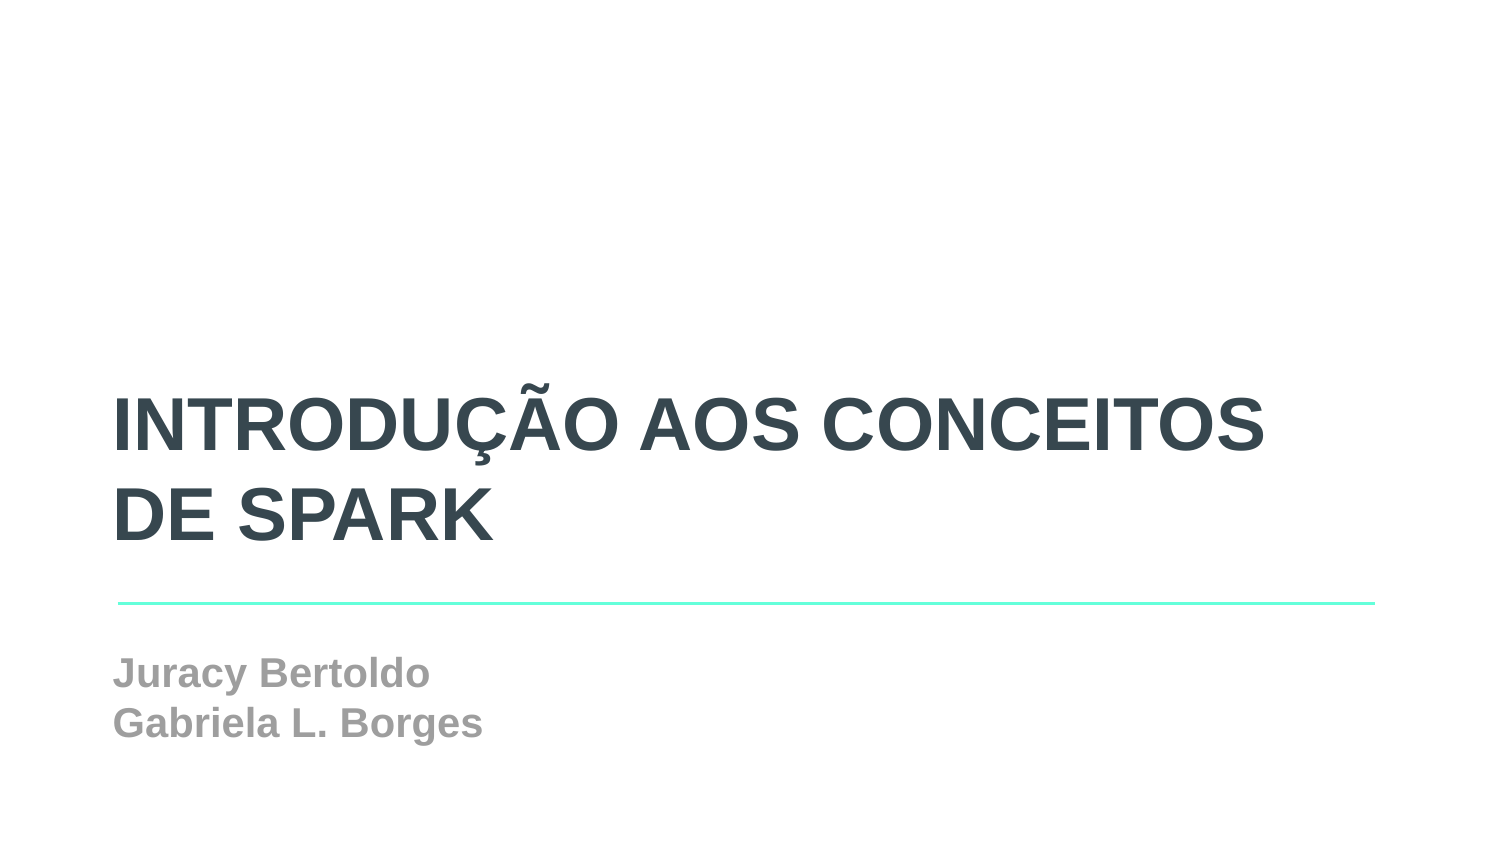

INTRODUÇÃO A MANIPULAÇÃO DE BIG DATA COM R
INTRODUÇÃO AOS CONCEITOS DE SPARK
Juracy Bertoldo
Gabriela L. Borges